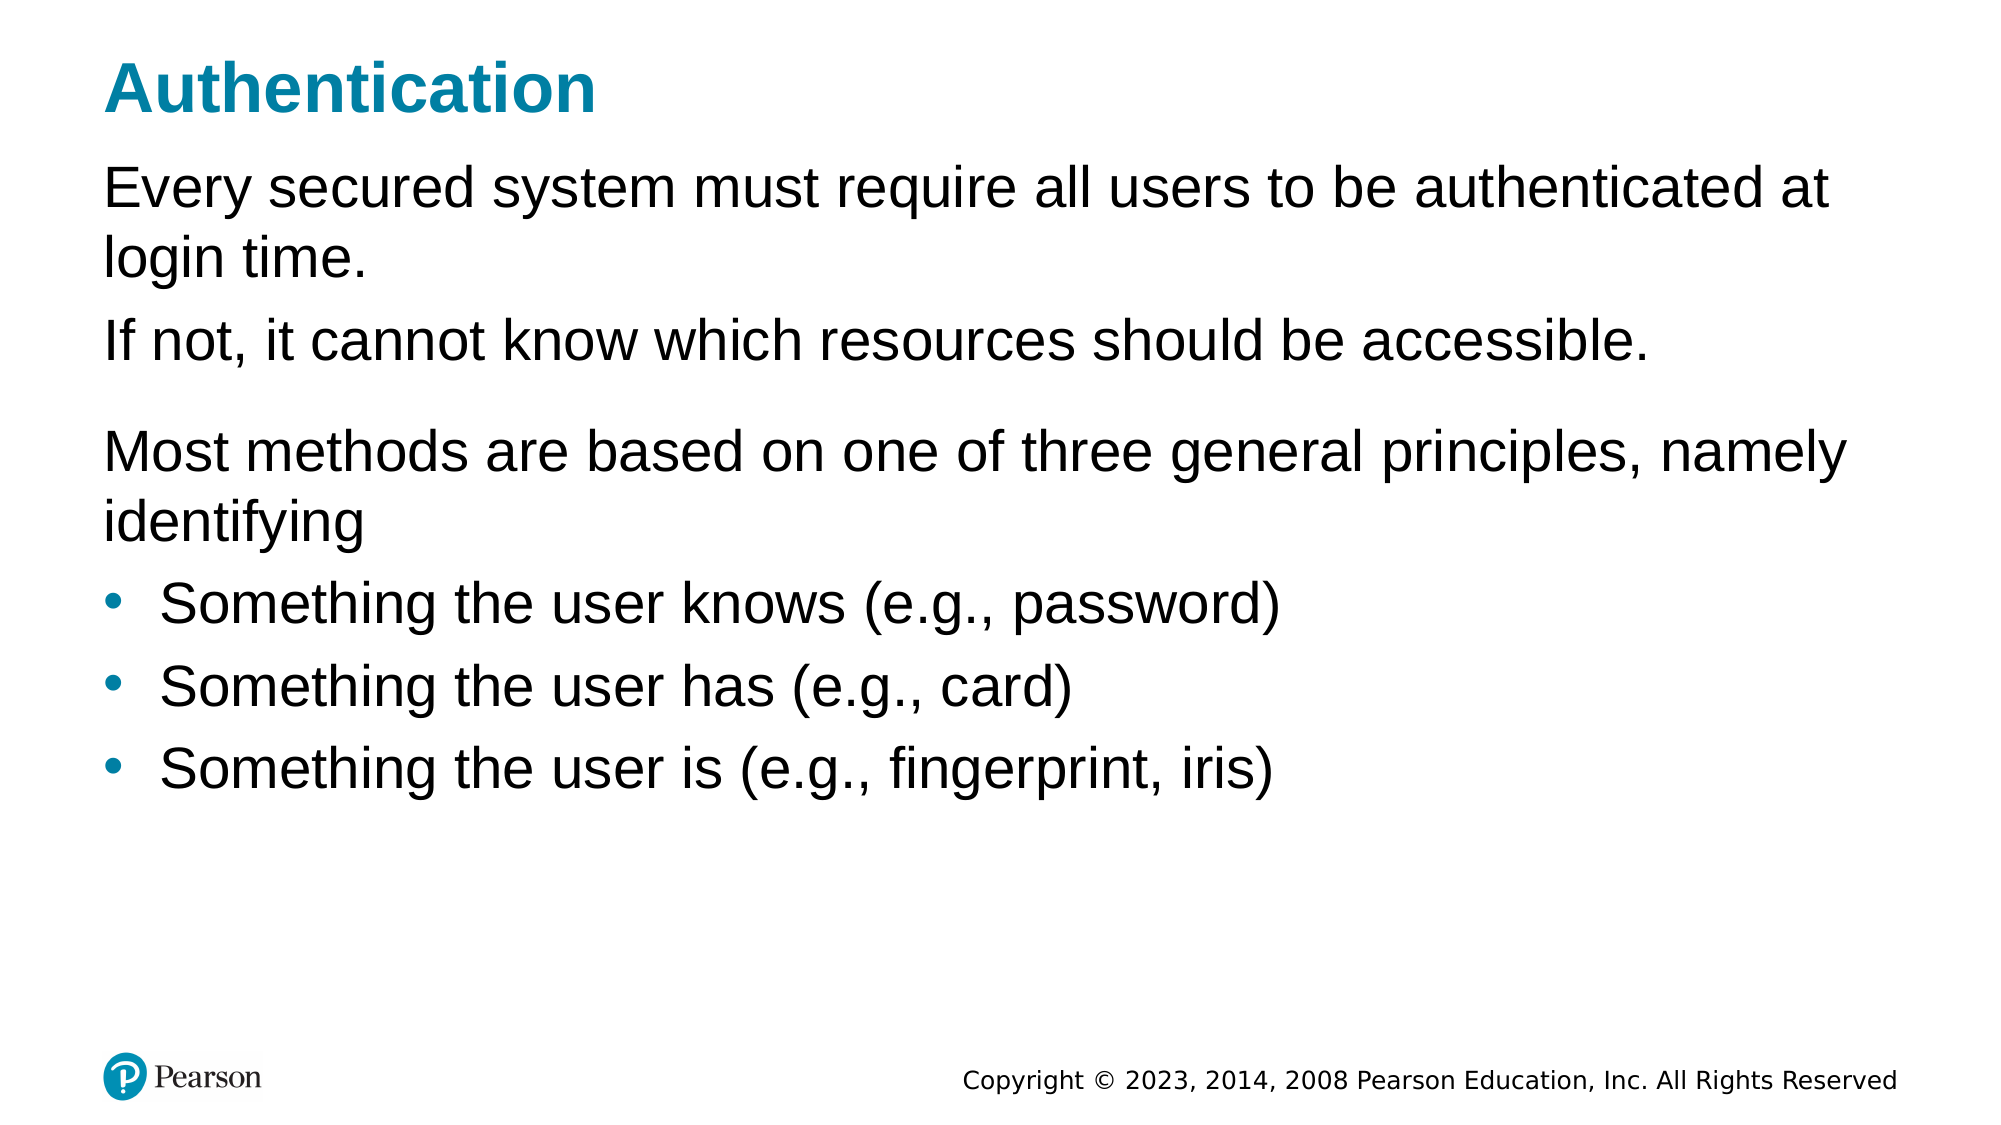

# Authentication
Every secured system must require all users to be authenticated at login time.
If not, it cannot know which resources should be accessible.
Most methods are based on one of three general principles, namely identifying
Something the user knows (e.g., password)
Something the user has (e.g., card)
Something the user is (e.g., fingerprint, iris)